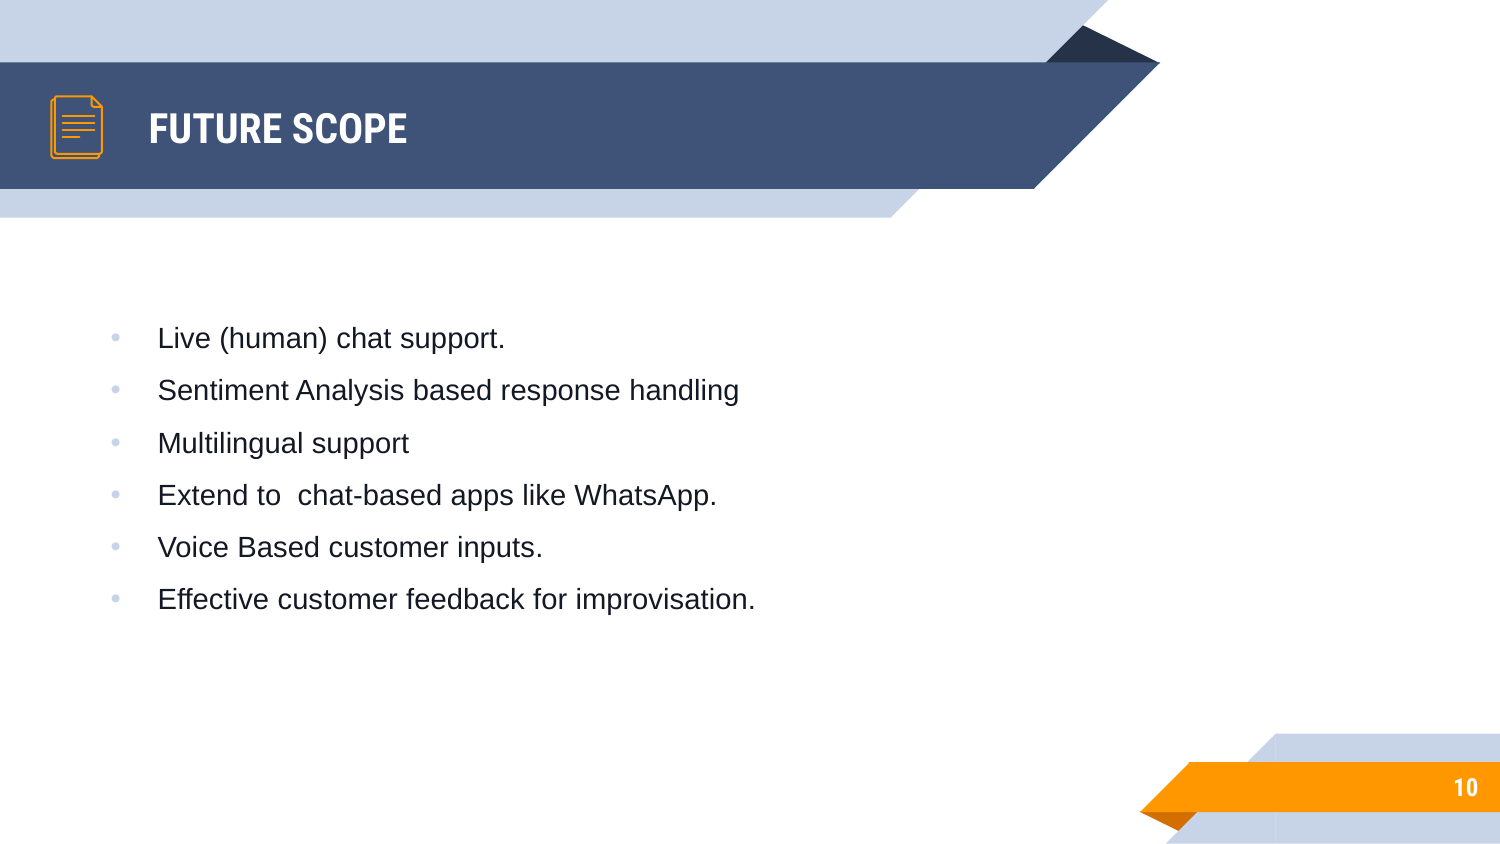

# FUTURE SCOPE

Live (human) chat support.
Sentiment Analysis based response handling
Multilingual support
Extend to  chat-based apps like WhatsApp.
Voice Based customer inputs.
Effective customer feedback for improvisation.

10